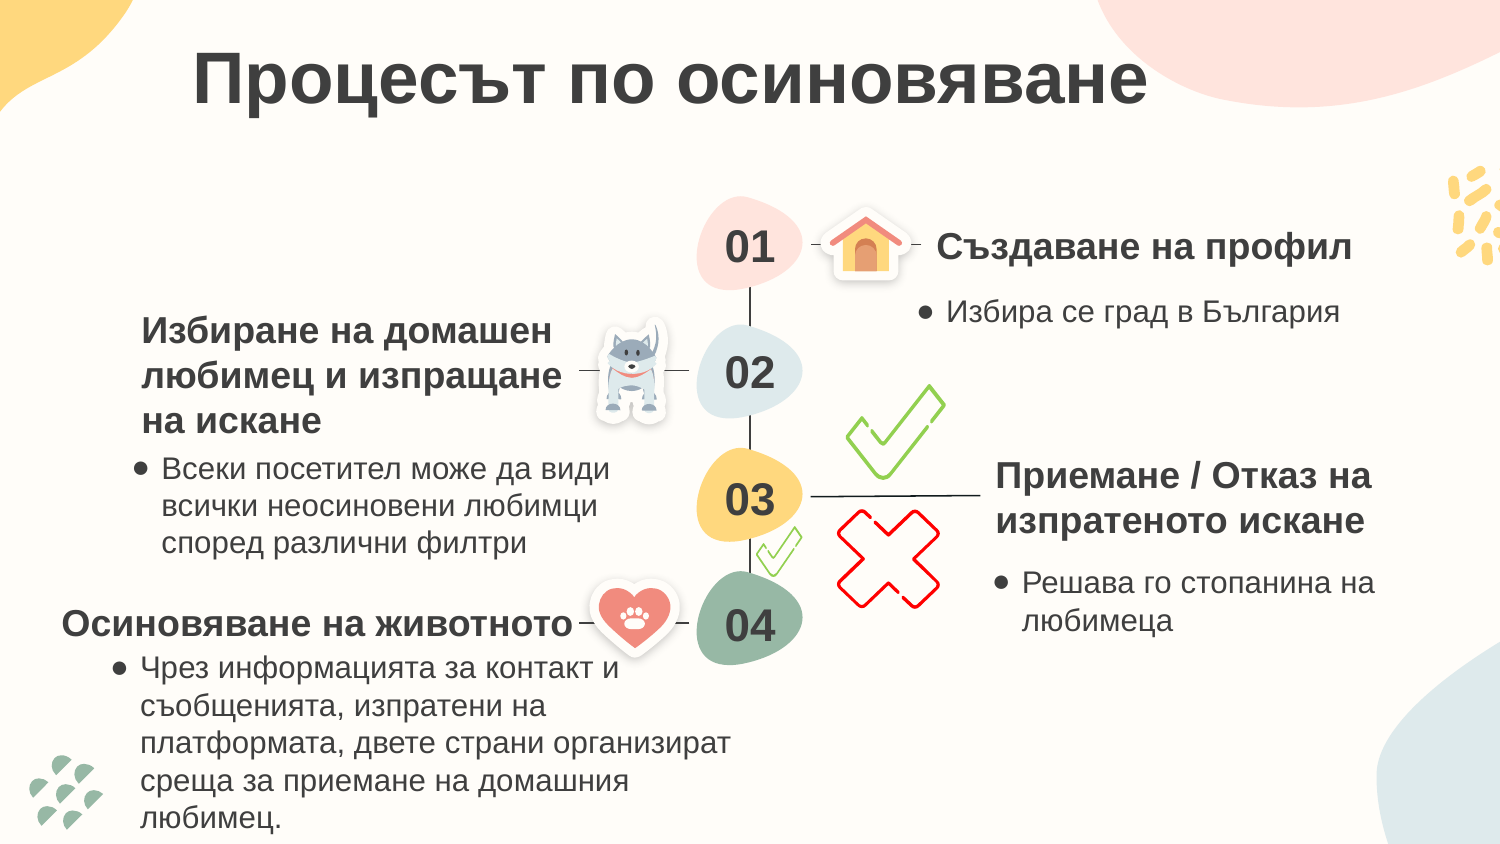

# Процесът по осиновяване

Създаване на профил
01

Избира се град в България

Избиране на домашен любимец и изпращане на искане
02

Всеки посетител може да види всички неосиновени любимци според различни филтри

Приемане / Отказ на изпратеното искане
03

Решава го стопанина на любимеца

Осиновяване на животното

04

Чрез информацията за контакт и съобщенията, изпратени на платформата, двете страни организират среща за приемане на домашния любимец.